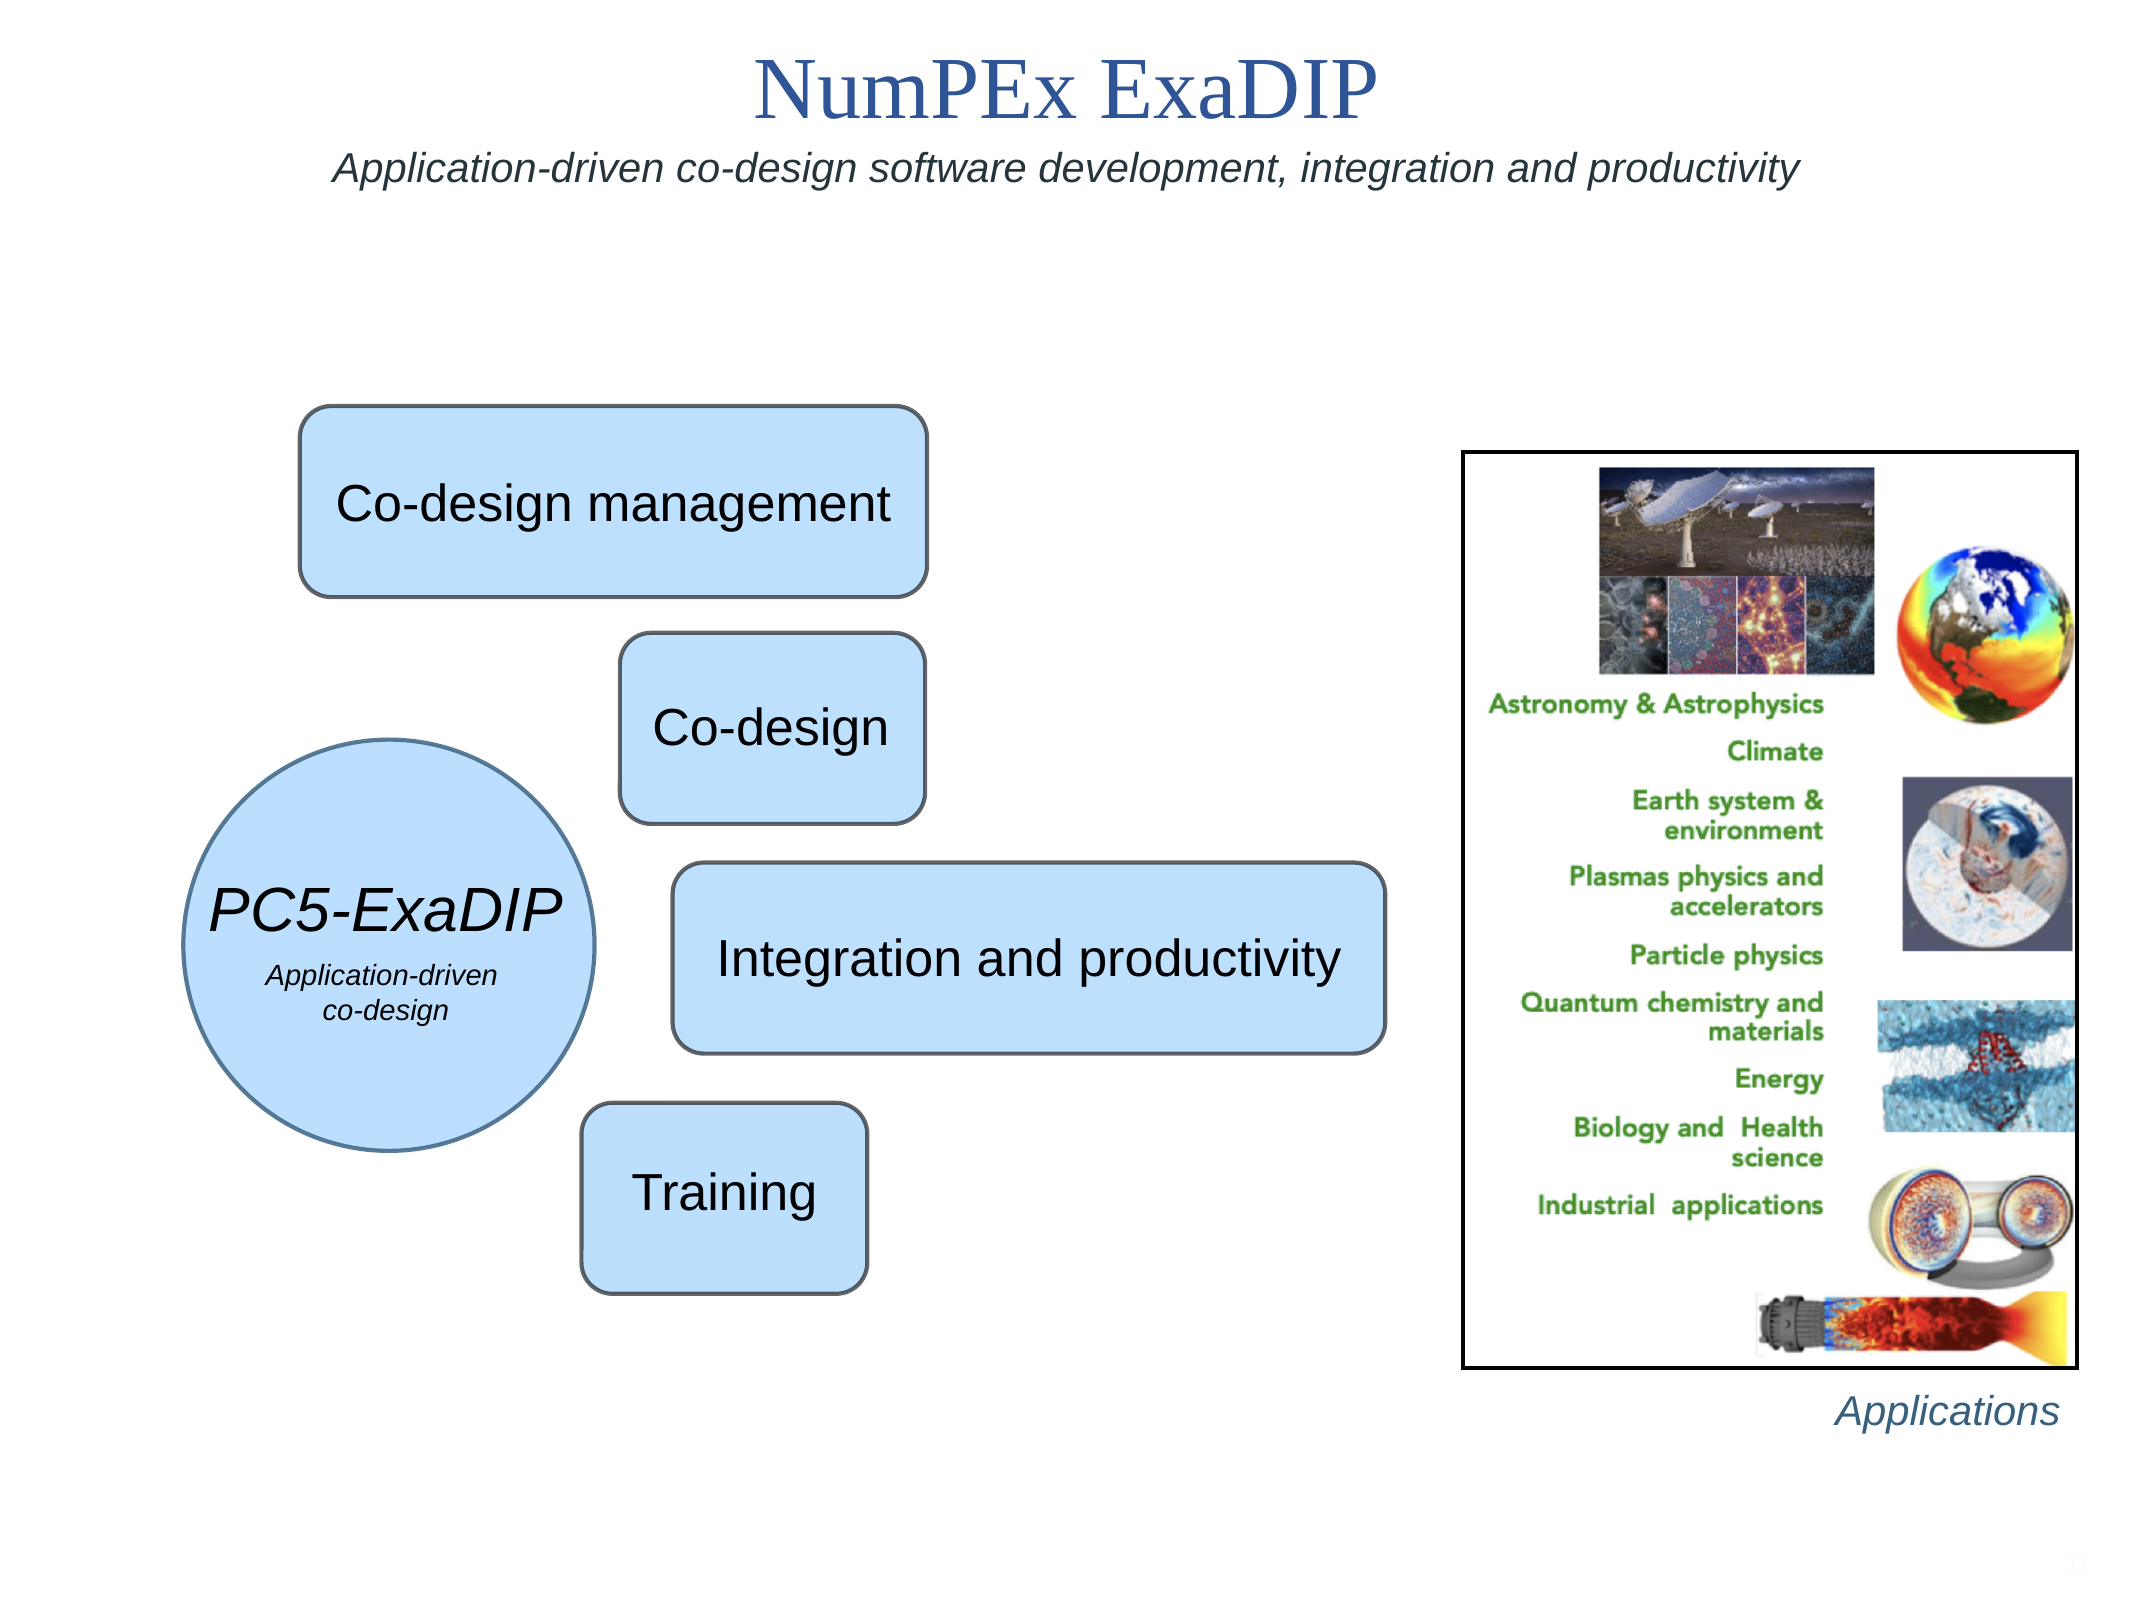

NumPEx ExaDIP
Application-driven co-design software development, integration and productivity

Co-design management

Co-design

PC5-ExaDIP

Integration and productivity
Application-driven
co-design

Training
Applications
11